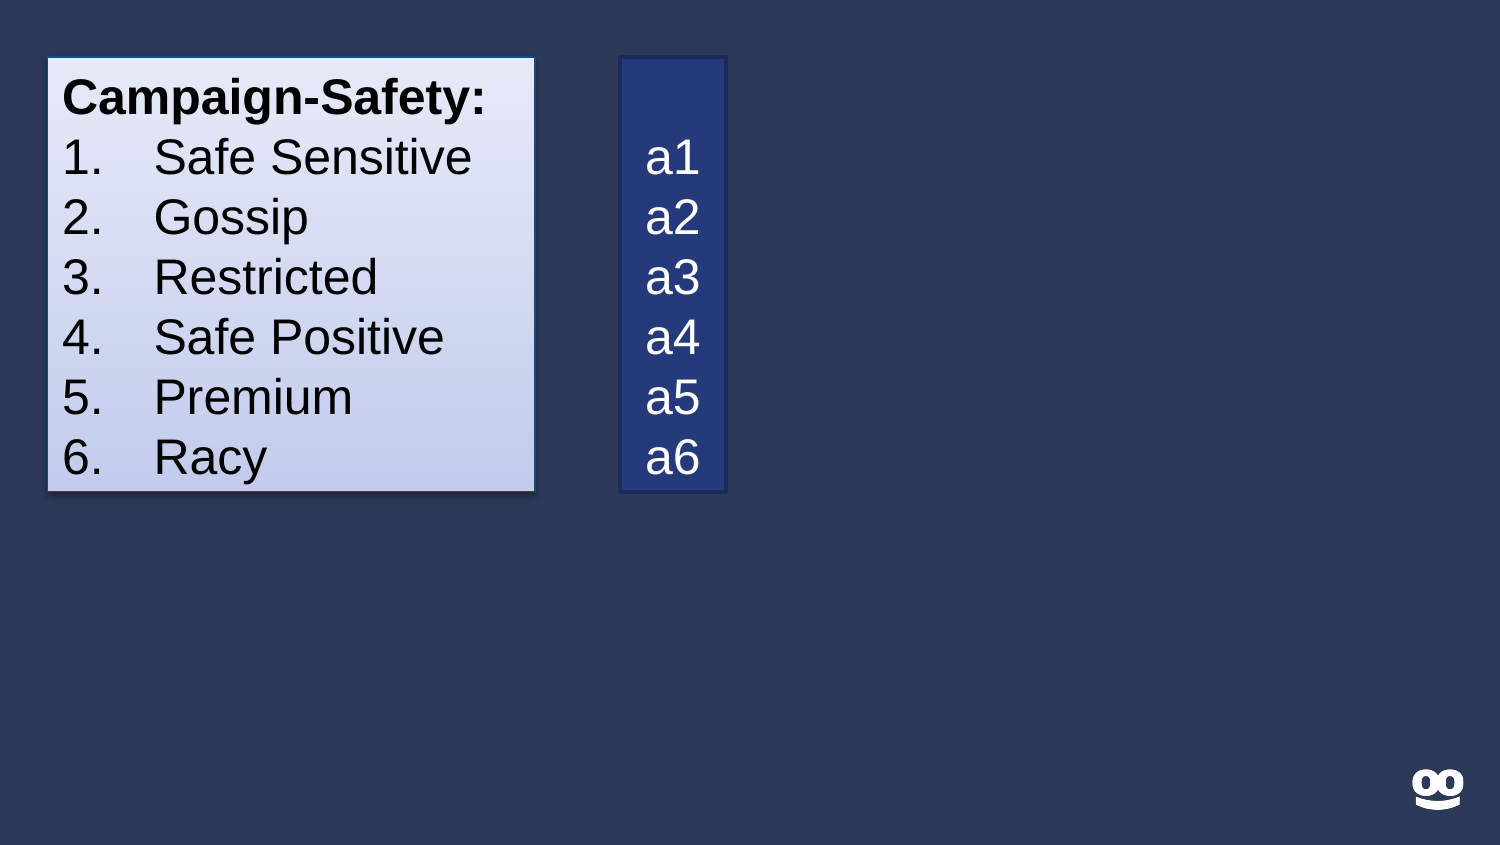

Campaign-Safety:
Safe Sensitive
Gossip
Restricted
Safe Positive
Premium
Racy

a1
a2
a3
a4
a5
a6